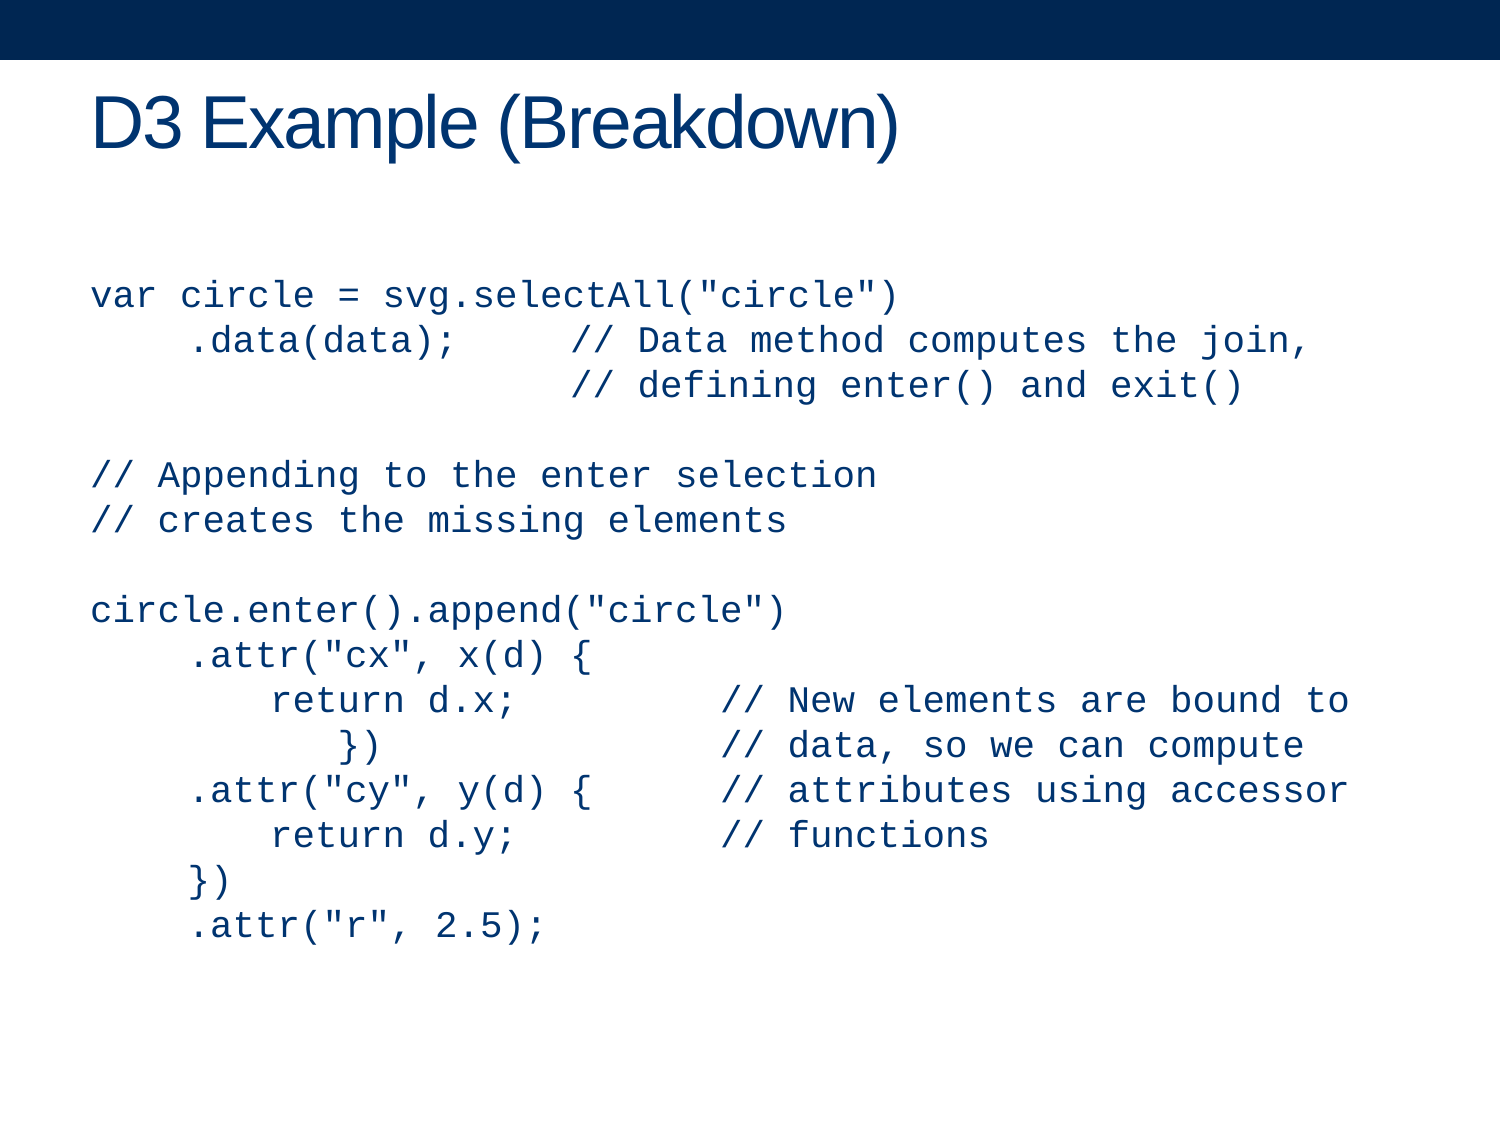

# D3 Example (Breakdown)
var circle = svg.selectAll("circle")
	   .data(data); 	// Data method computes the join,       			// defining enter() and exit()

// Appending to the enter selection
// creates the missing elements

circle.enter().append("circle")
	   .attr("cx", x(d) {
		return d.x;     	// New elements are bound to 	   }) 		   	// data, so we can compute
	   .attr("cy", y(d) { 	// attributes using accessor
		return d.y; 		// functions
	   })
	   .attr("r", 2.5);